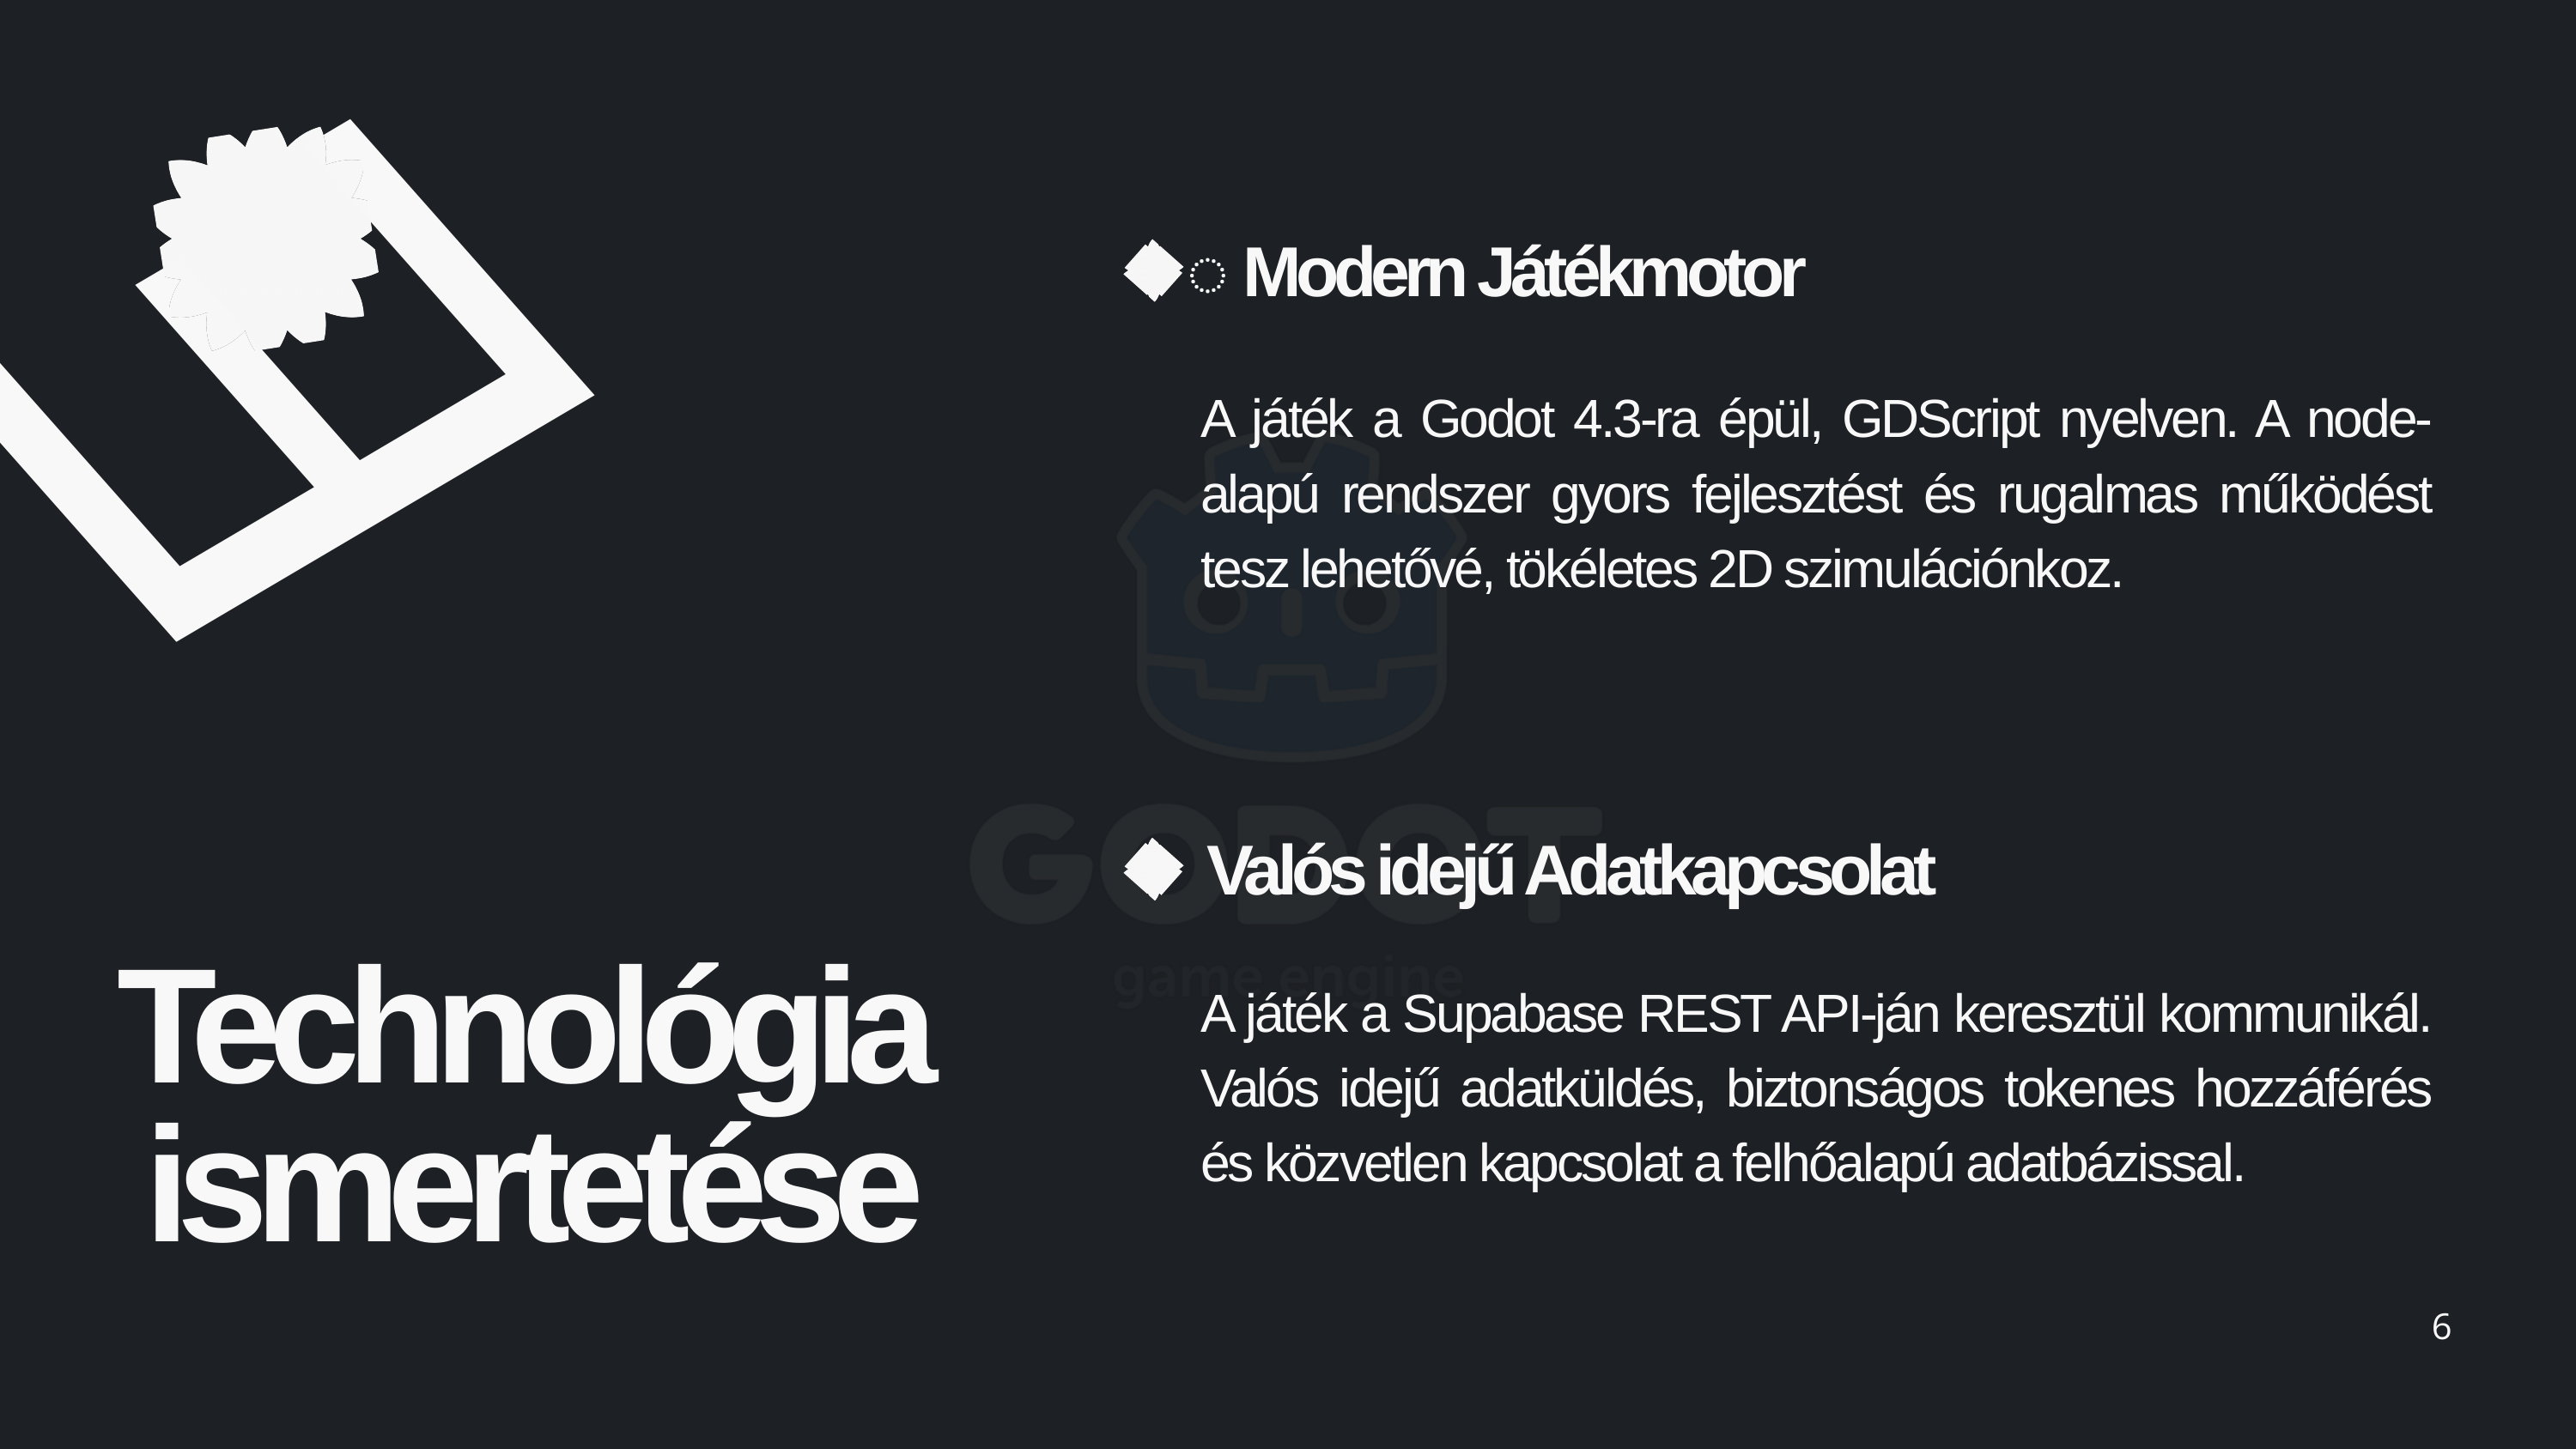

E

️ Modern Játékmotor

A játék a Godot 4.3-ra épül, GDScript nyelven. A node-alapú rendszer gyors fejlesztést és rugalmas működést tesz lehetővé, tökéletes 2D szimulációnkoz.

 Valós idejű Adatkapcsolat

Technológia
A játék a Supabase REST API-ján keresztül kommunikál. Valós idejű adatküldés, biztonságos tokenes hozzáférés és közvetlen kapcsolat a felhőalapú adatbázissal.
ismertetése
6